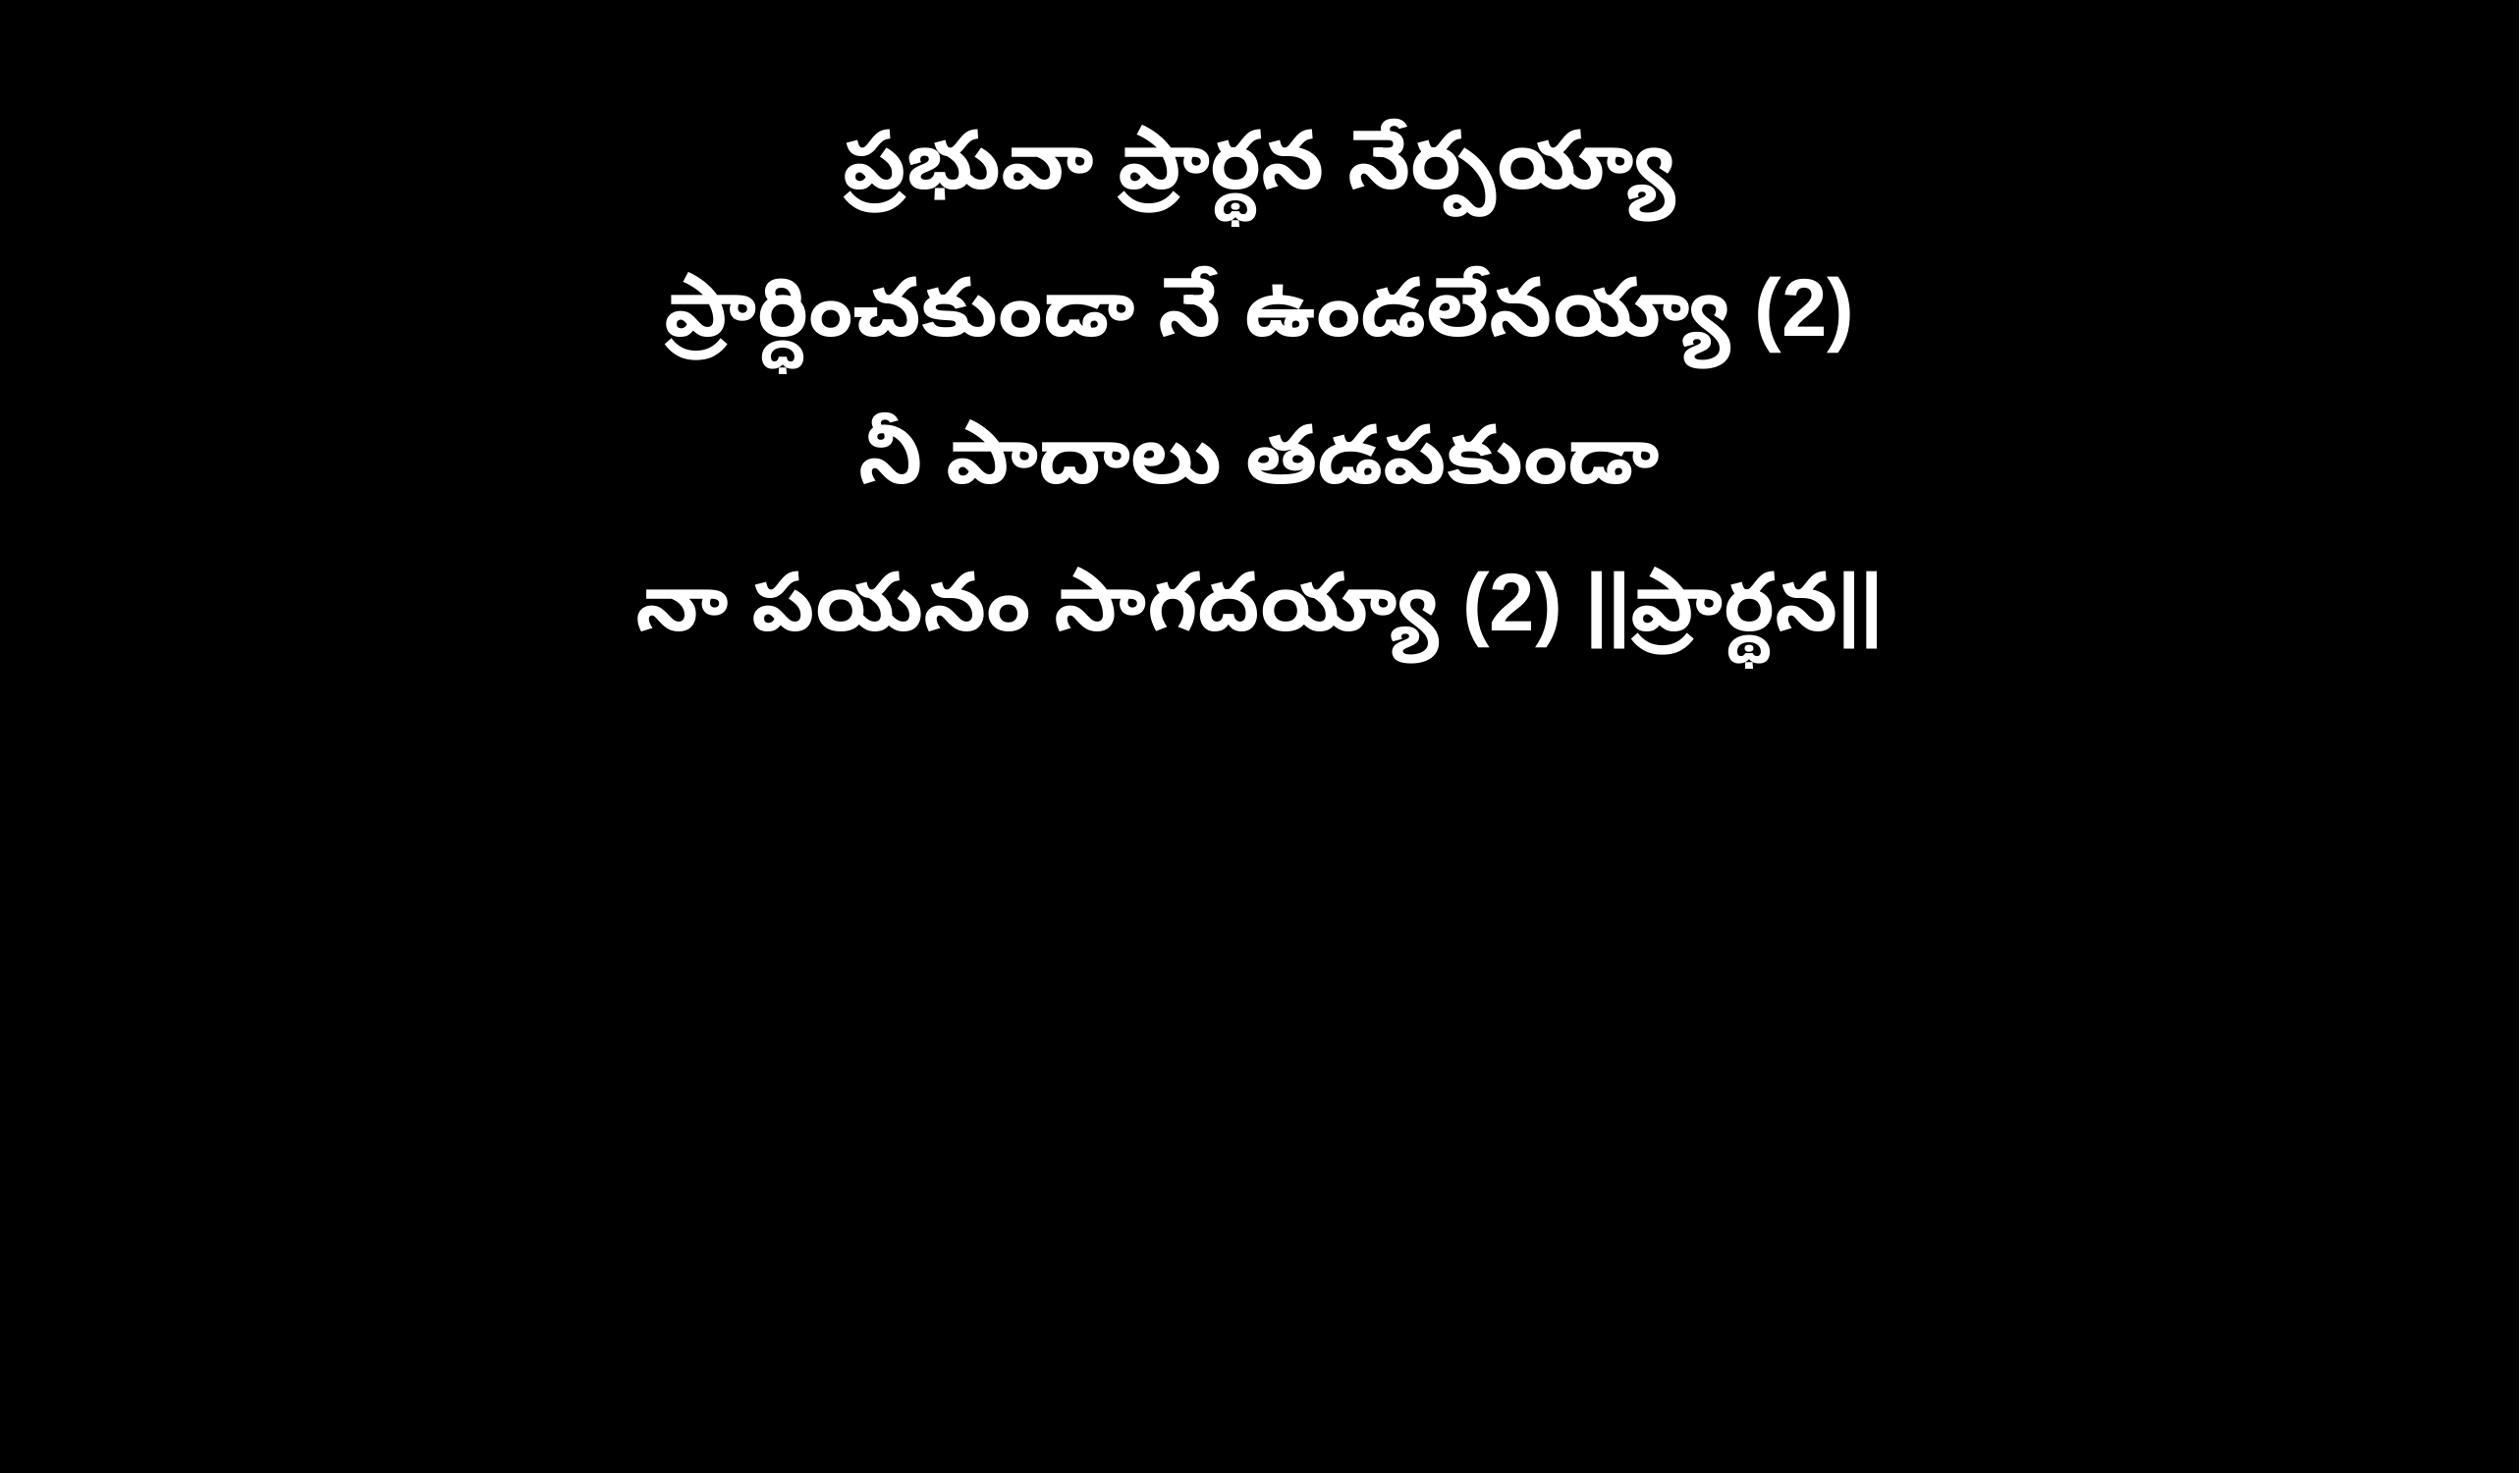

ప్రభువా ప్రార్థన నేర్పయ్యా
ప్రార్ధించకుండా నే ఉండలేనయ్యా (2)
నీ పాదాలు తడపకుండా
నా పయనం సాగదయ్యా (2) ||ప్రార్థన||